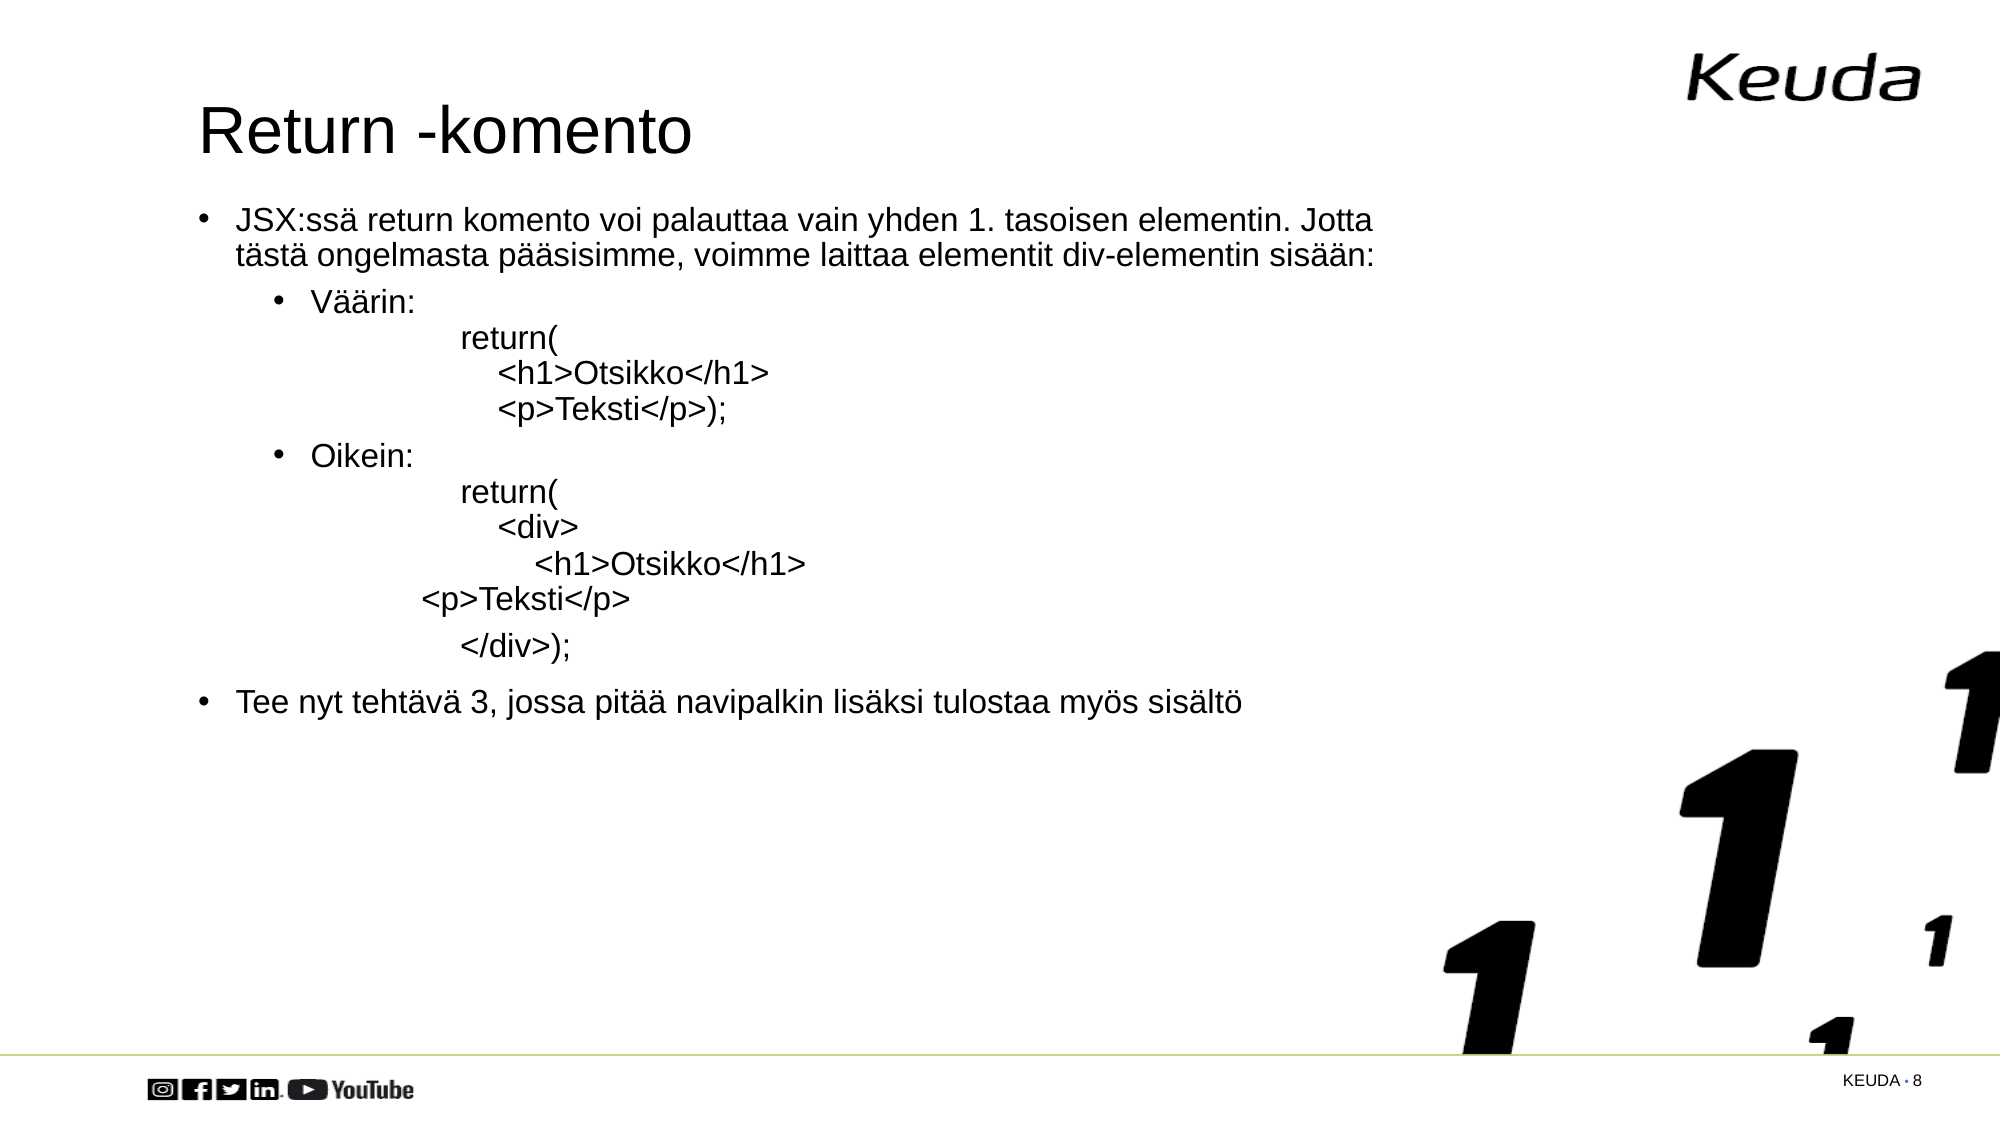

# Return -komento
JSX:ssä return komento voi palauttaa vain yhden 1. tasoisen elementin. Jotta tästä ongelmasta pääsisimme, voimme laittaa elementit div-elementin sisään:
Väärin:
	return(
	    <h1>Otsikko</h1>
	    <p>Teksti</p>);
Oikein:
	return(
	    <div>
	        <h1>Otsikko</h1>
            <p>Teksti</p>
	    </div>);
Tee nyt tehtävä 3, jossa pitää navipalkin lisäksi tulostaa myös sisältö